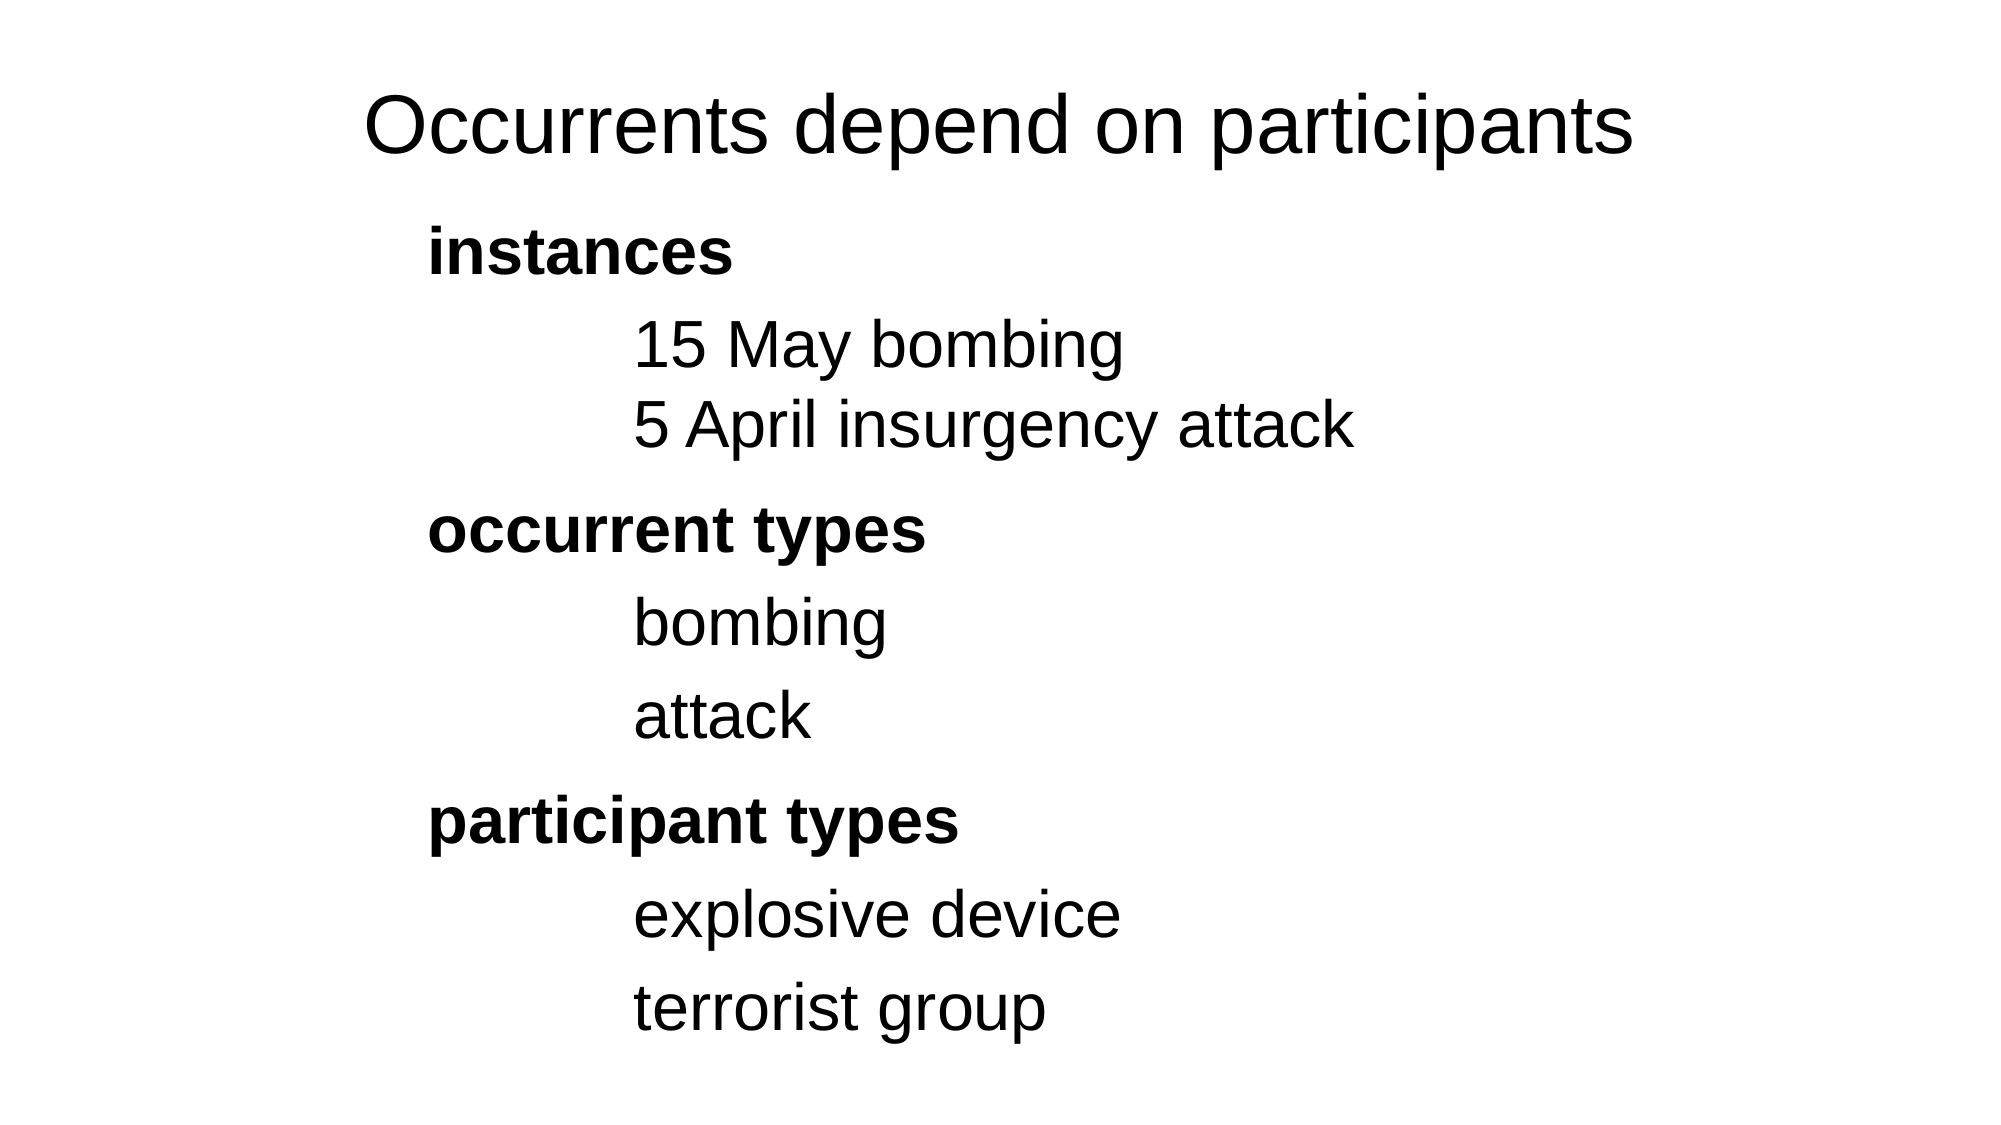

# Occurrents depend on participants
instances
		15 May bombing
	5 April insurgency attack

occurrent types
		bombing
		attack

participant types
		explosive device
		terrorist group